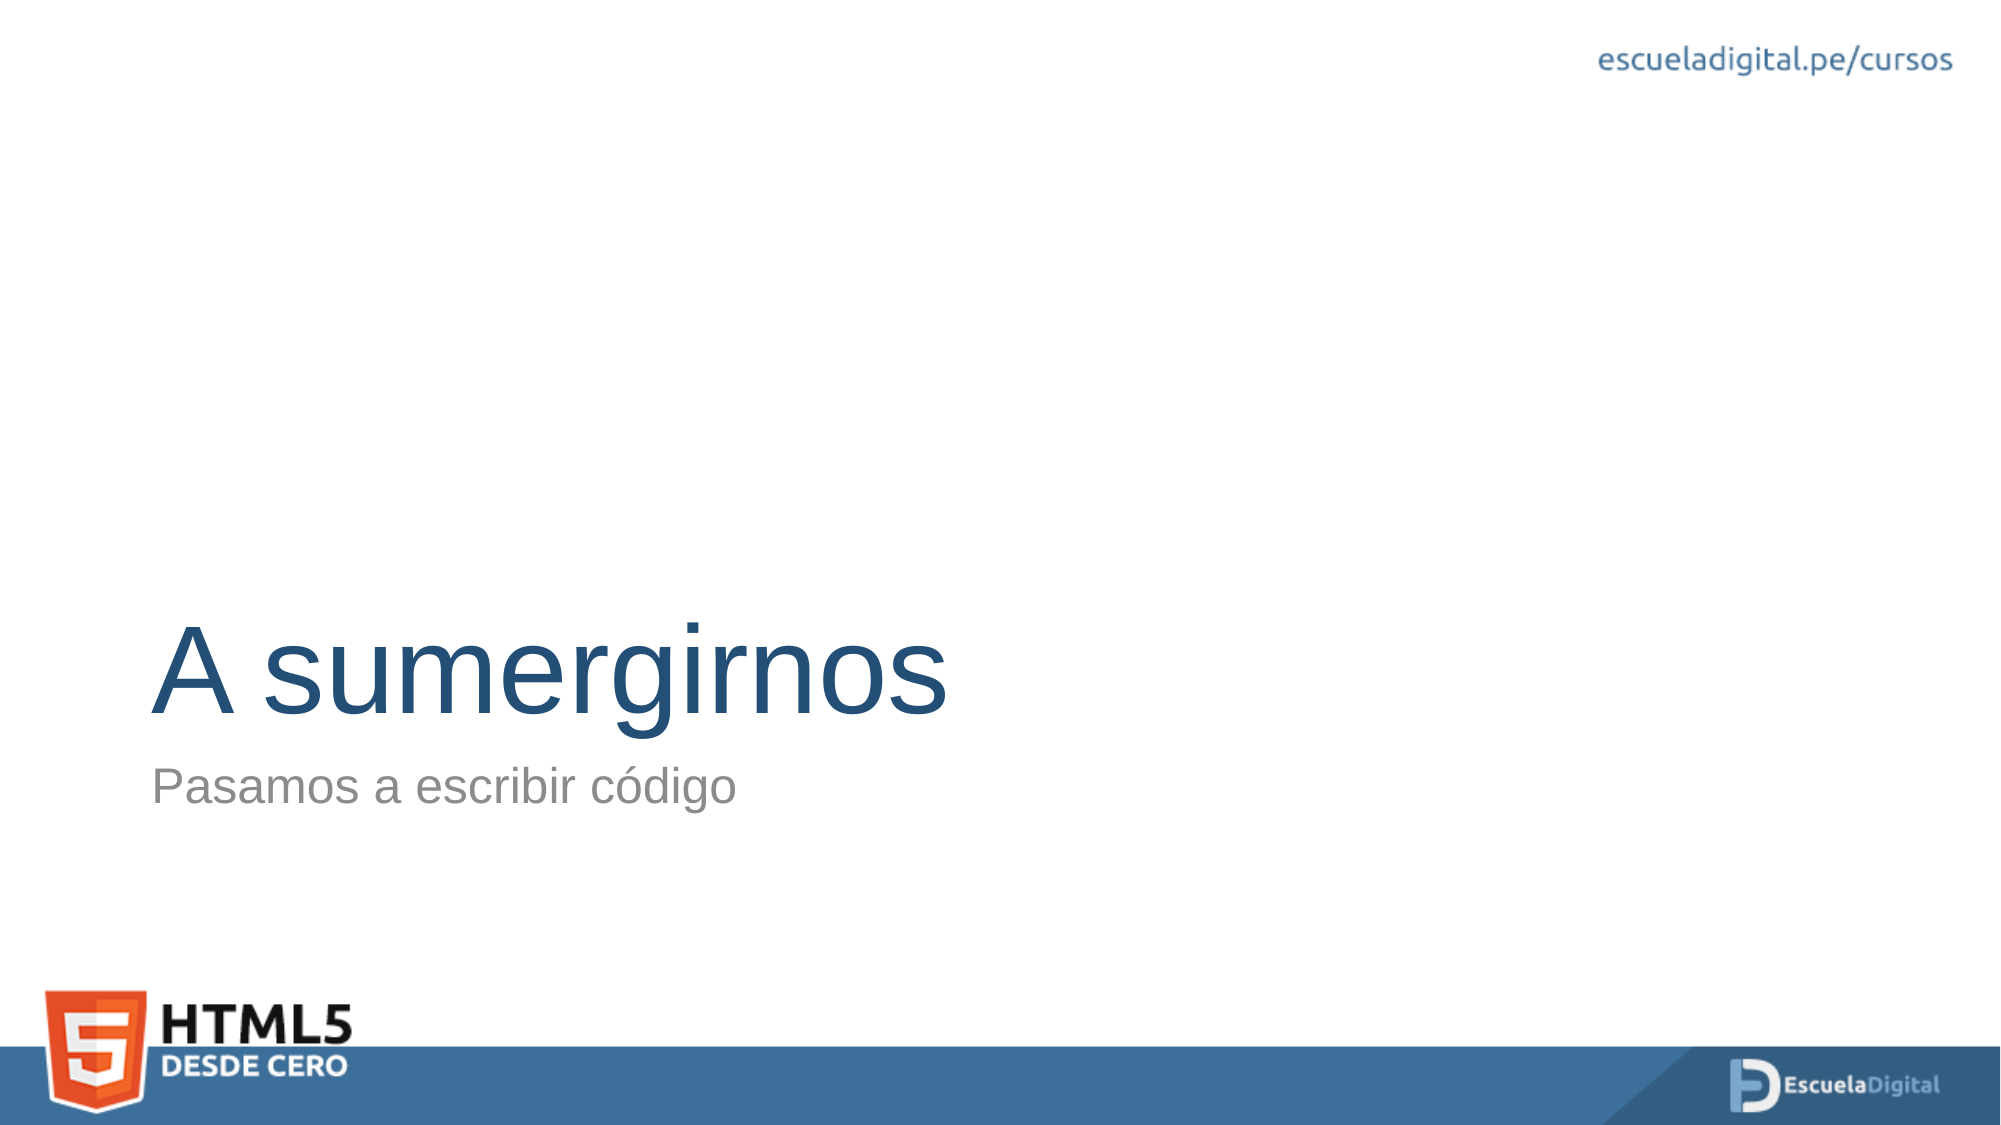

# A sumergirnos
Pasamos a escribir código